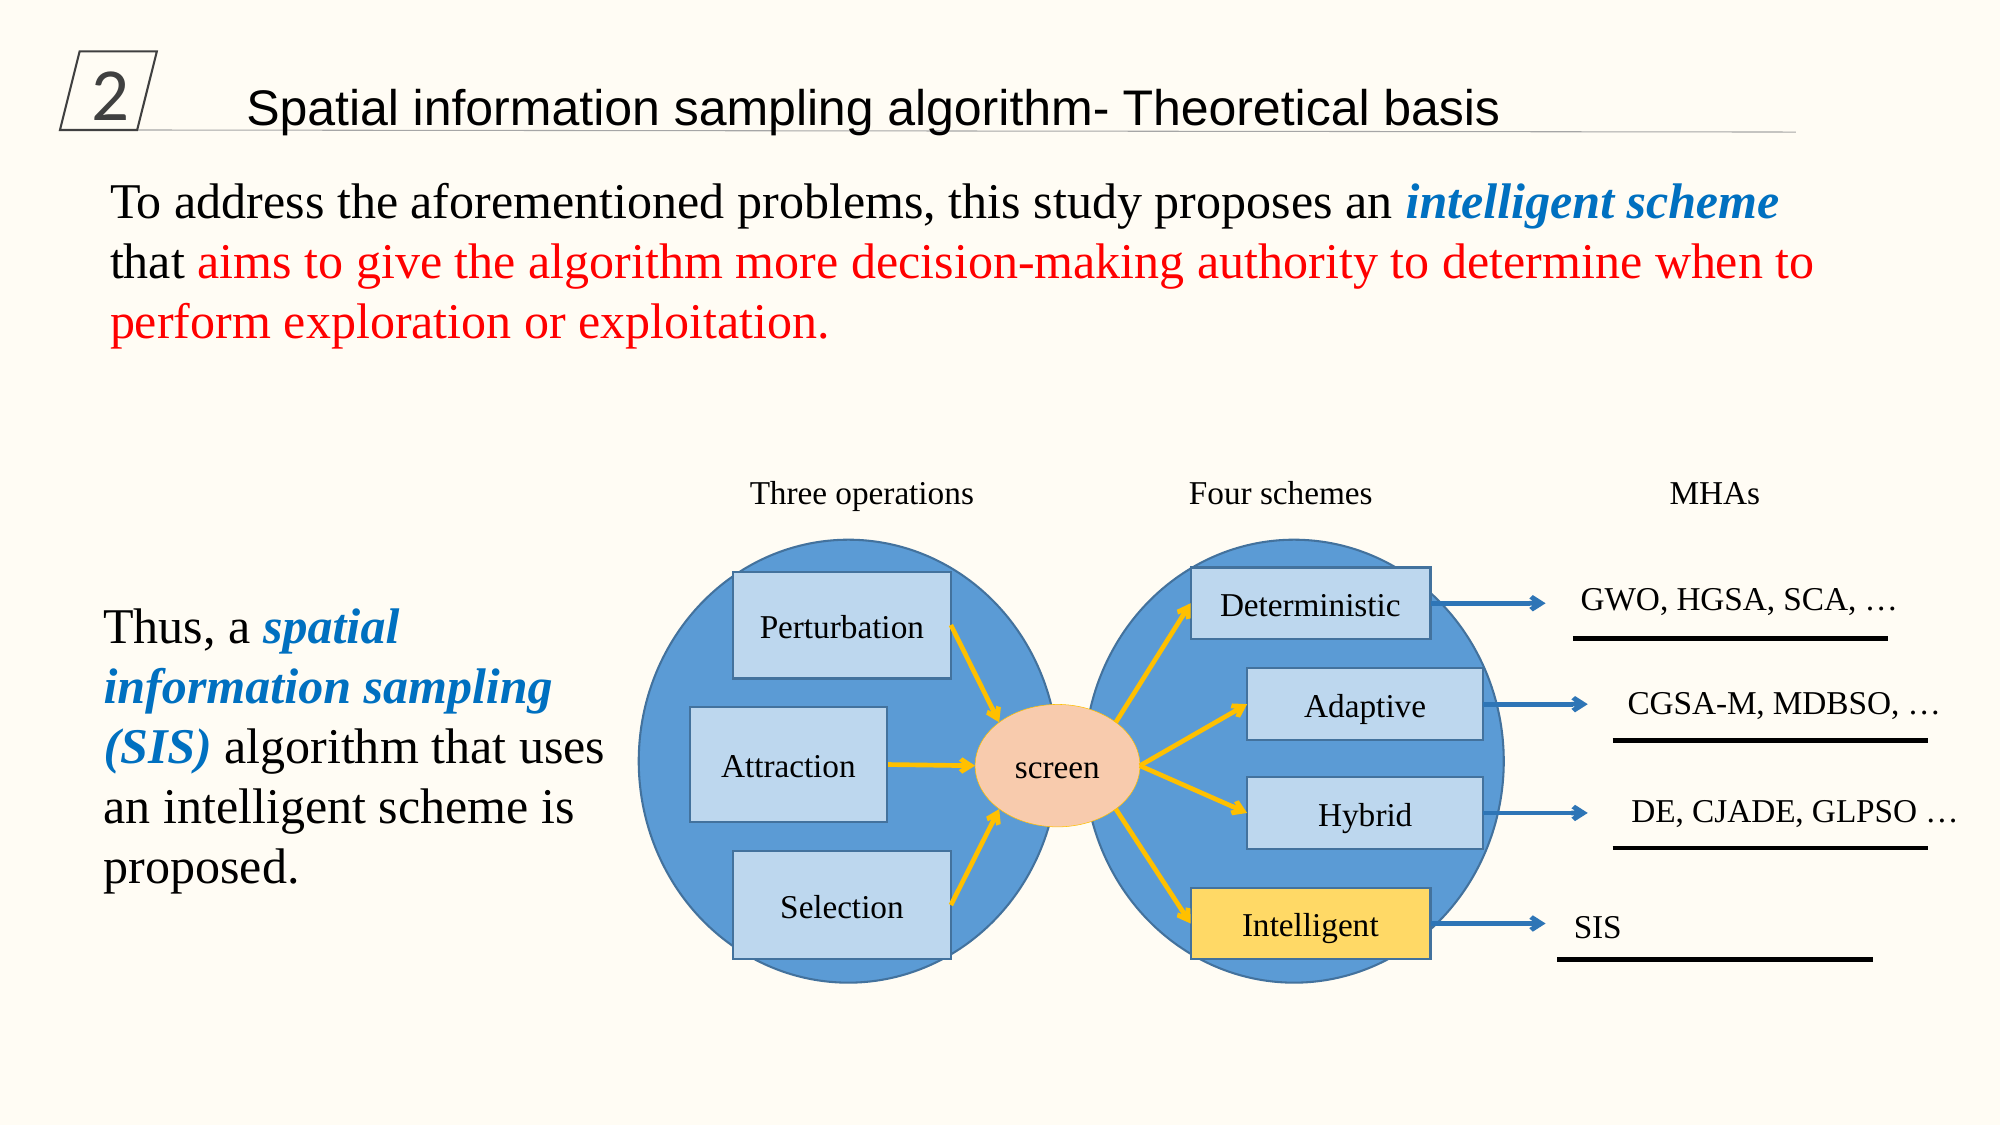

Spatial information sampling algorithm- Theoretical basis
2
To address the aforementioned problems, this study proposes an intelligent scheme that aims to give the algorithm more decision-making authority to determine when to perform exploration or exploitation.
Three operations
Four schemes
MHAs

Deterministic
GWO, HGSA, SCA, …
Perturbation
Thus, a spatial information sampling (SIS) algorithm that uses an intelligent scheme is proposed.
Adaptive
CGSA-M, MDBSO, …
screen
Attraction
Hybrid
DE, CJADE, GLPSO …
Selection
Intelligent
SIS
24